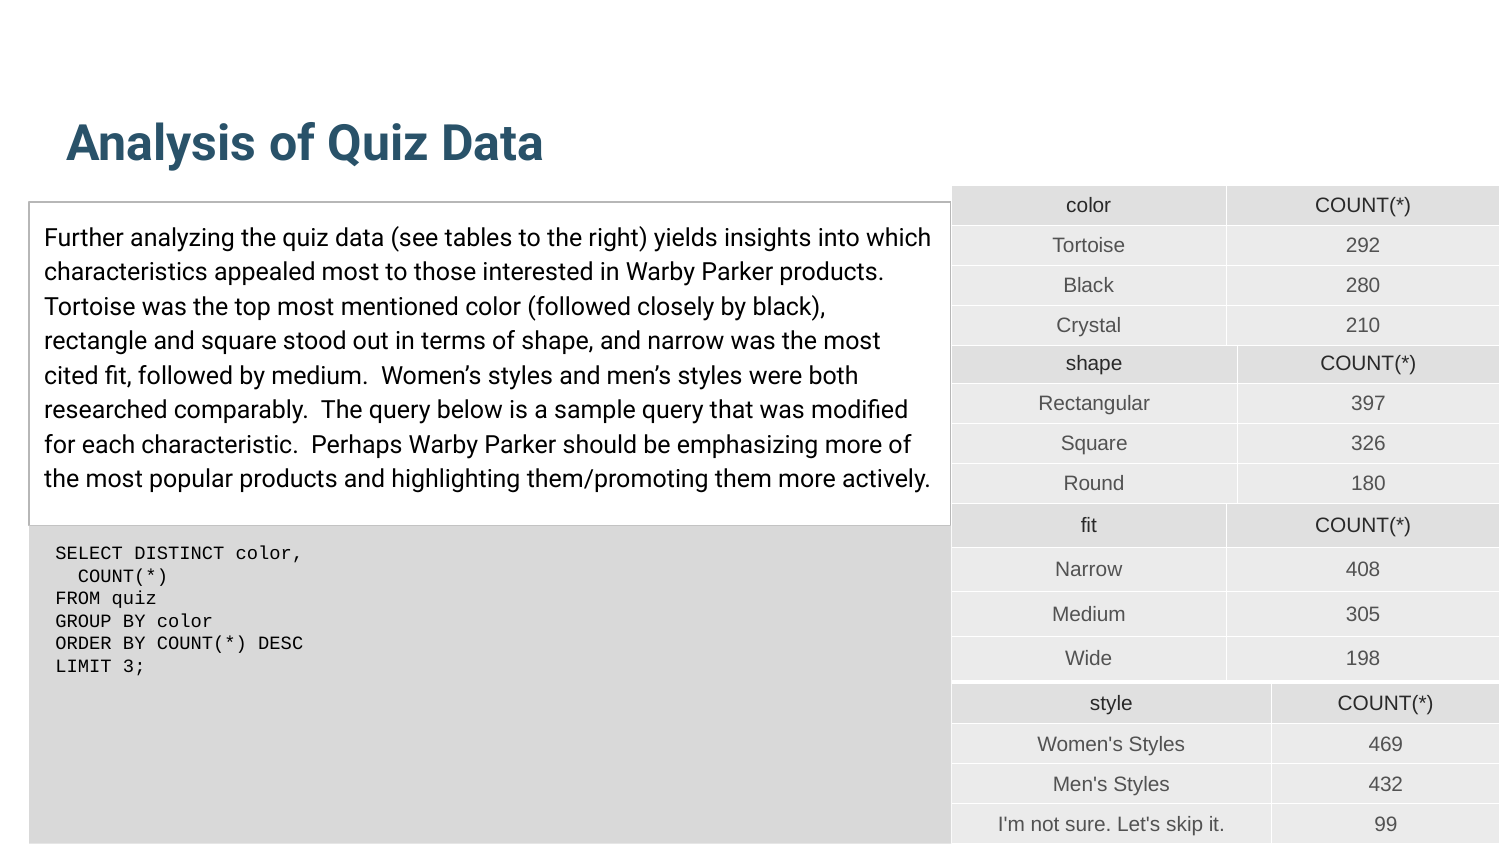

Analysis of Quiz Data
| color | COUNT(\*) |
| --- | --- |
| Tortoise | 292 |
| Black | 280 |
| Crystal | 210 |
Further analyzing the quiz data (see tables to the right) yields insights into which characteristics appealed most to those interested in Warby Parker products. Tortoise was the top most mentioned color (followed closely by black), rectangle and square stood out in terms of shape, and narrow was the most cited fit, followed by medium.  Women’s styles and men’s styles were both researched comparably.  The query below is a sample query that was modified for each characteristic.  Perhaps Warby Parker should be emphasizing more of the most popular products and highlighting them/promoting them more actively.

| shape | COUNT(\*) |
| --- | --- |
| Rectangular | 397 |
| Square | 326 |
| Round | 180 |
| fit | COUNT(\*) |
| --- | --- |
| Narrow | 408 |
| Medium | 305 |
| Wide | 198 |
 SELECT DISTINCT color,
   COUNT(*)
 FROM quiz
 GROUP BY color
 ORDER BY COUNT(*) DESC
 LIMIT 3;
| style | COUNT(\*) |
| --- | --- |
| Women's Styles | 469 |
| Men's Styles | 432 |
| I'm not sure. Let's skip it. | 99 |